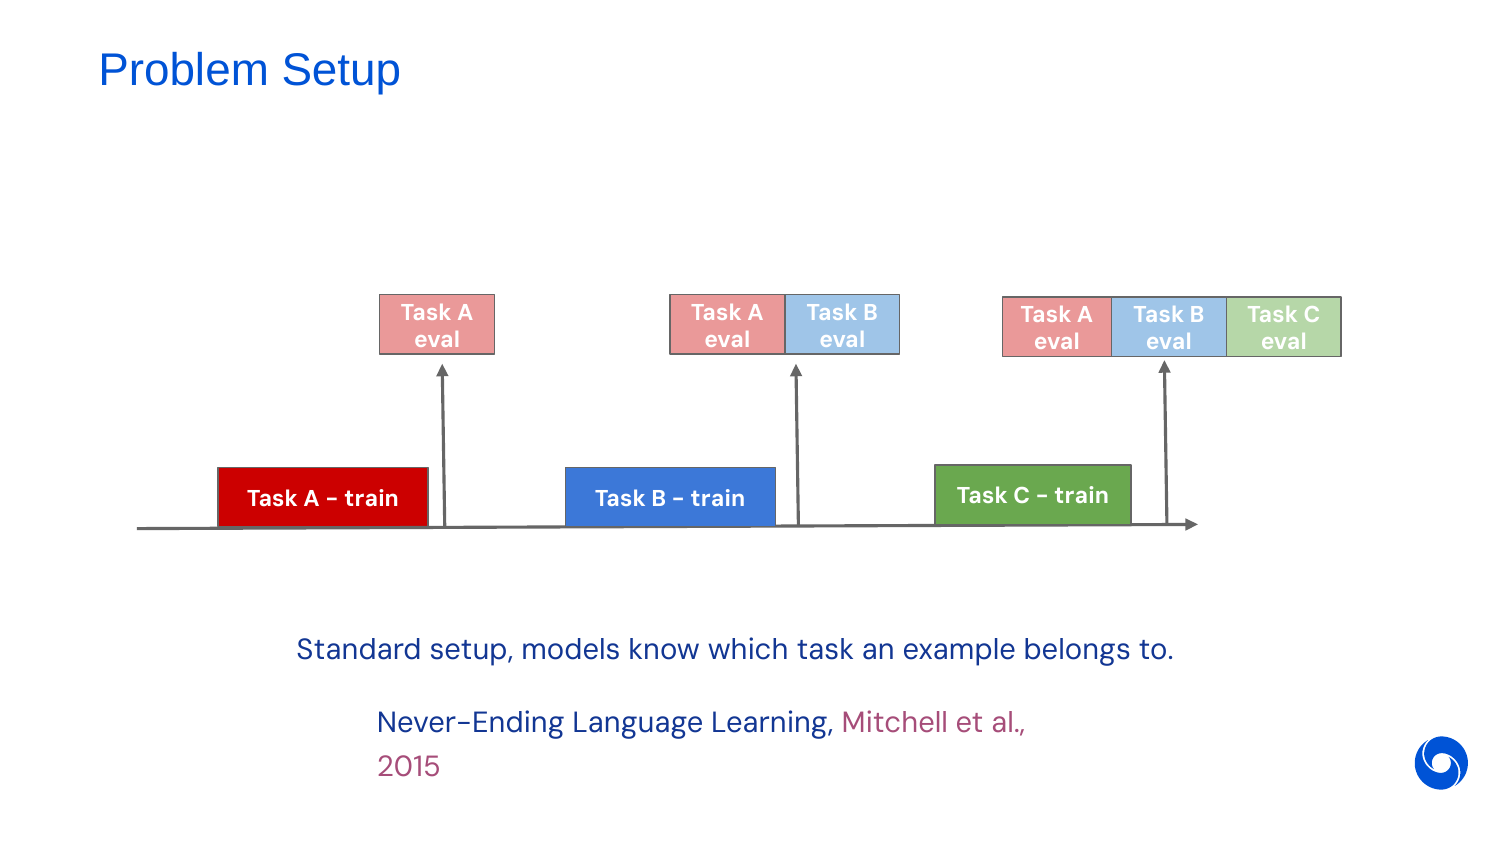

# Problem Setup
Task A eval
Task A eval
Task B eval
Task A eval
Task B eval
Task C eval
Task C - train
Task A - train
Task B - train
Standard setup, models know which task an example belongs to.
Never-Ending Language Learning, Mitchell et al., 2015